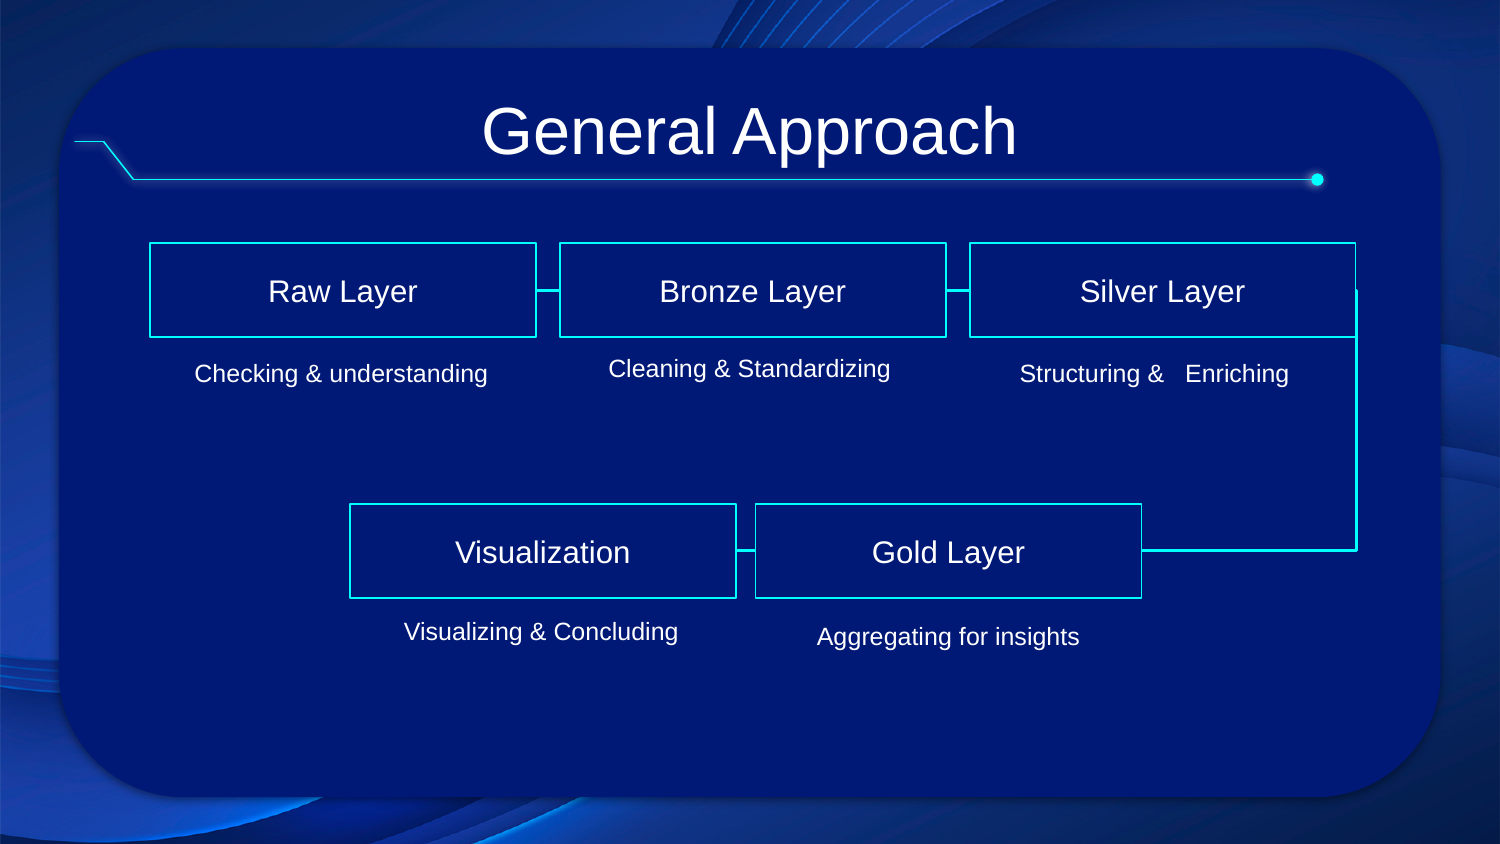

# General Approach
Raw Layer
Bronze Layer
Silver Layer
Cleaning & Standardizing
Checking & understanding
Structuring &   Enriching
Visualization
Gold Layer
Visualizing & Concluding

Aggregating for insights